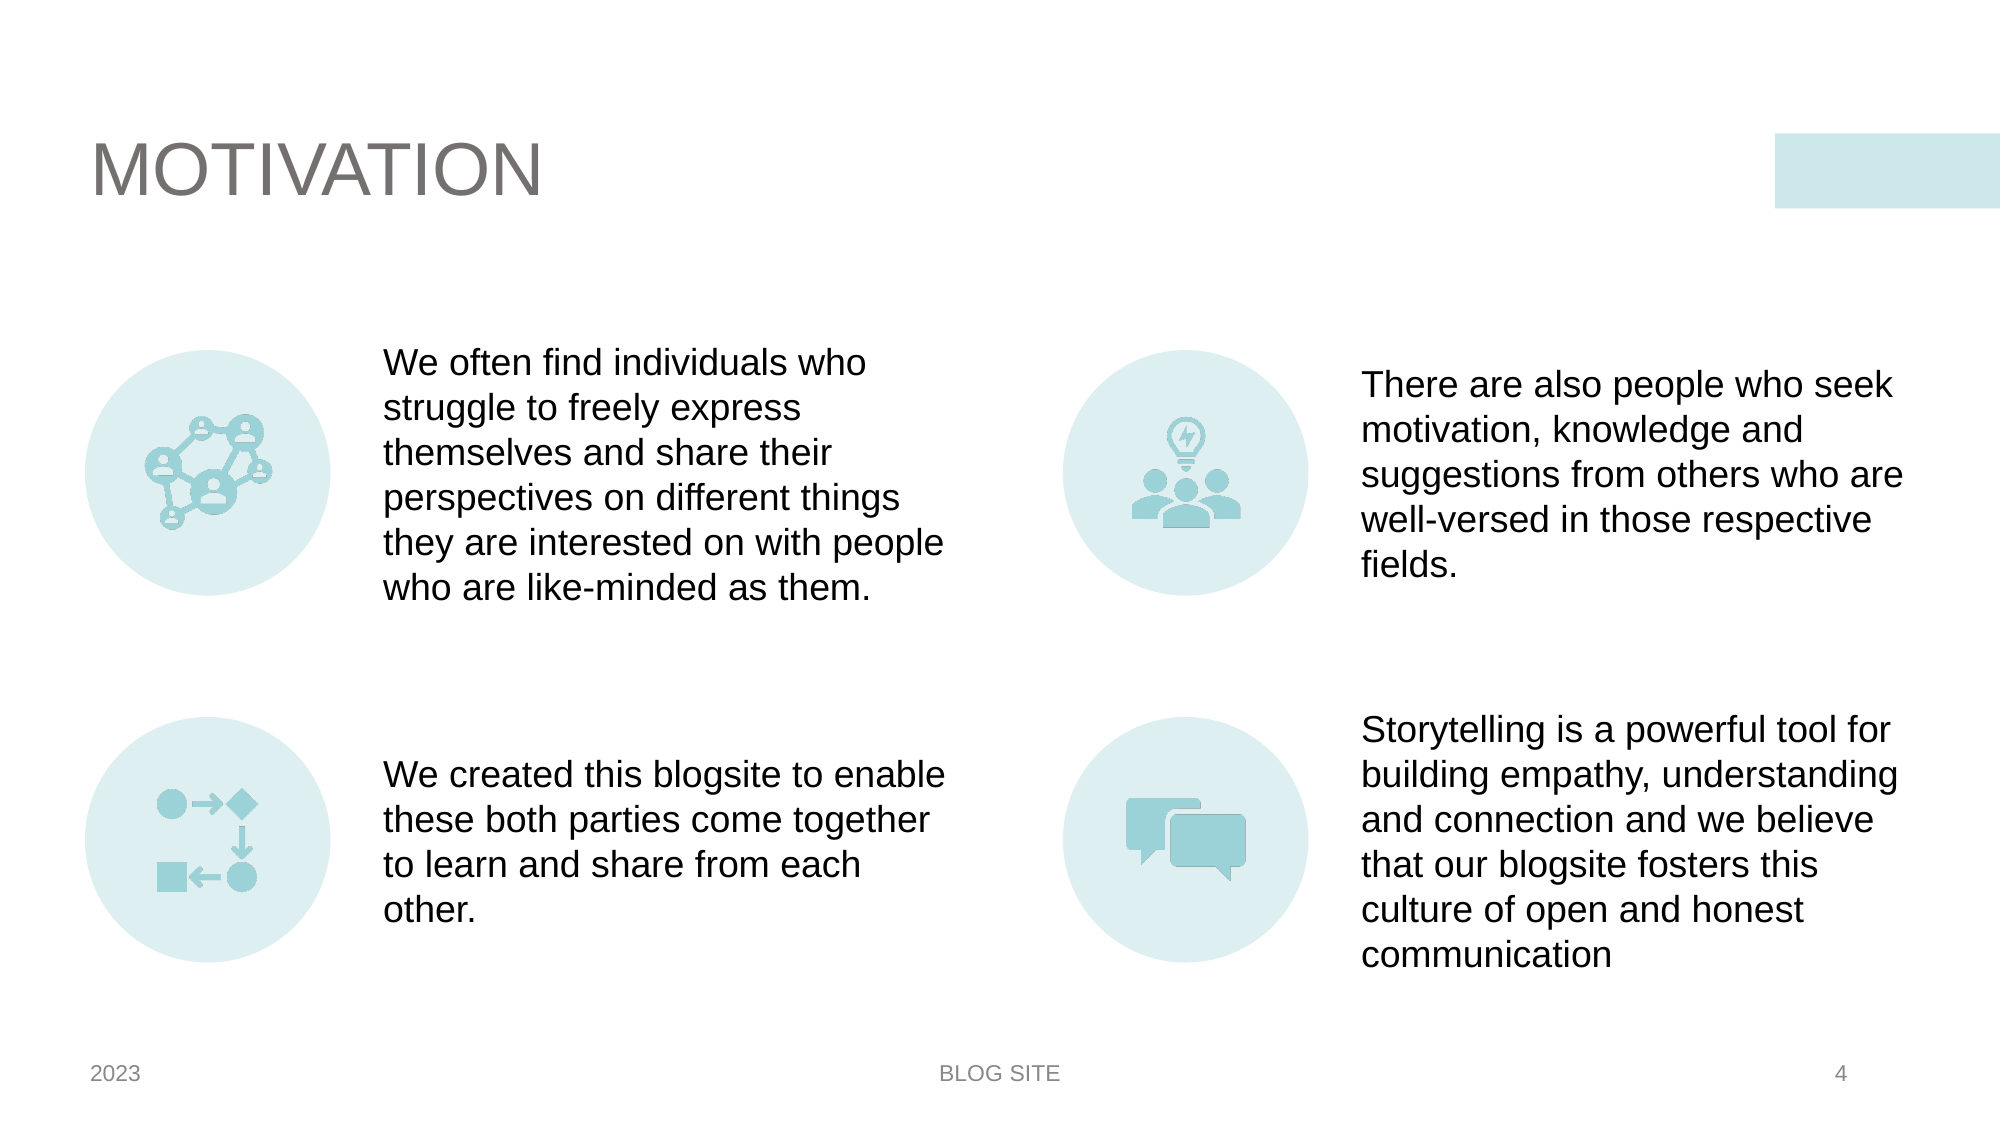

# MOTIVATION

We often find individuals who struggle to freely express themselves and share their perspectives on different things they are interested on with people who are like-minded as them.

There are also people who seek motivation, knowledge and suggestions from others who are well-versed in those respective fields.

We created this blogsite to enable these both parties come together to learn and share from each other.

Storytelling is a powerful tool for building empathy, understanding and connection and we believe that our blogsite fosters this culture of open and honest communication

2023
BLOG SITE
4